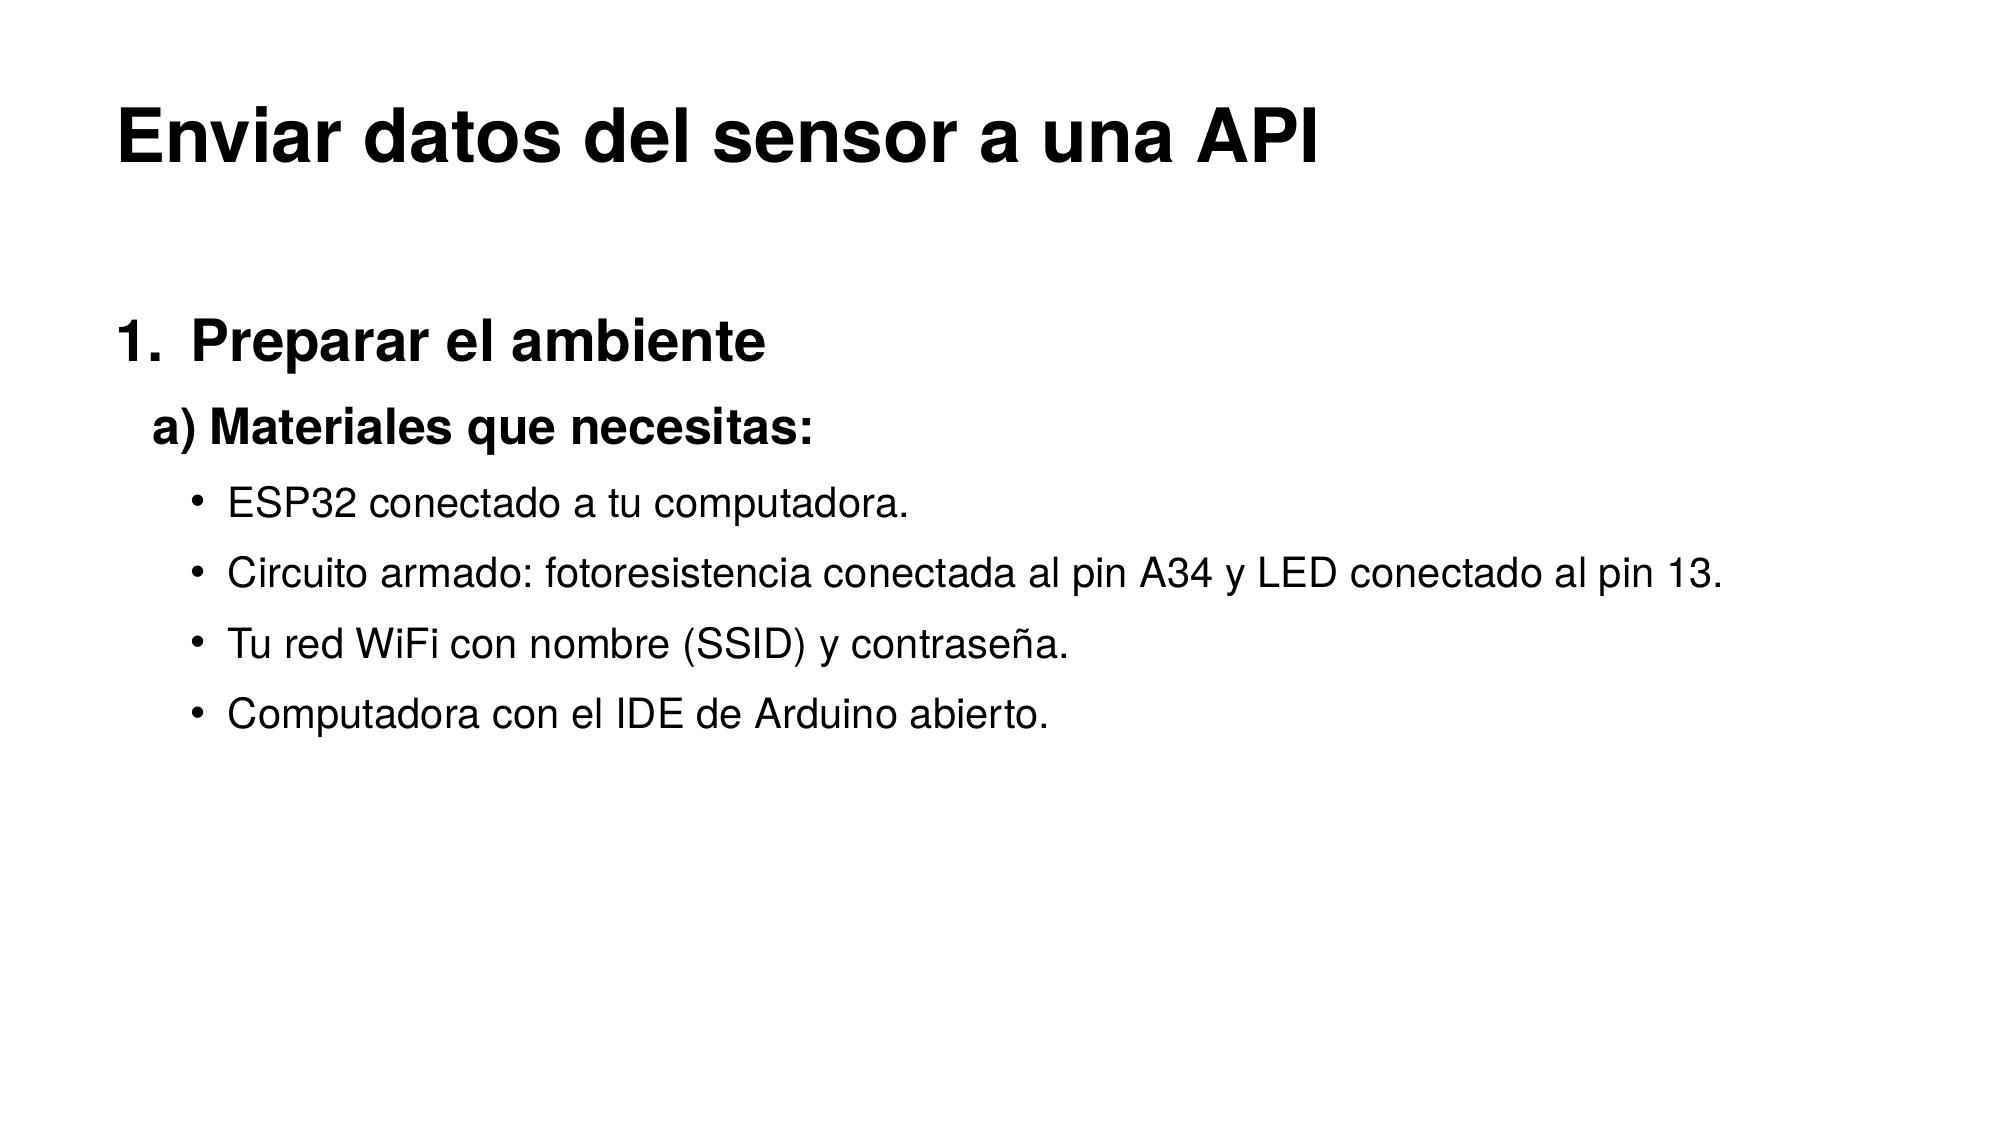

# Enviar datos del sensor a una API
Preparar el ambiente
Materiales que necesitas:
ESP32 conectado a tu computadora.
Circuito armado: fotoresistencia conectada al pin A34 y LED conectado al pin 13.
Tu red WiFi con nombre (SSID) y contraseña.
Computadora con el IDE de Arduino abierto.